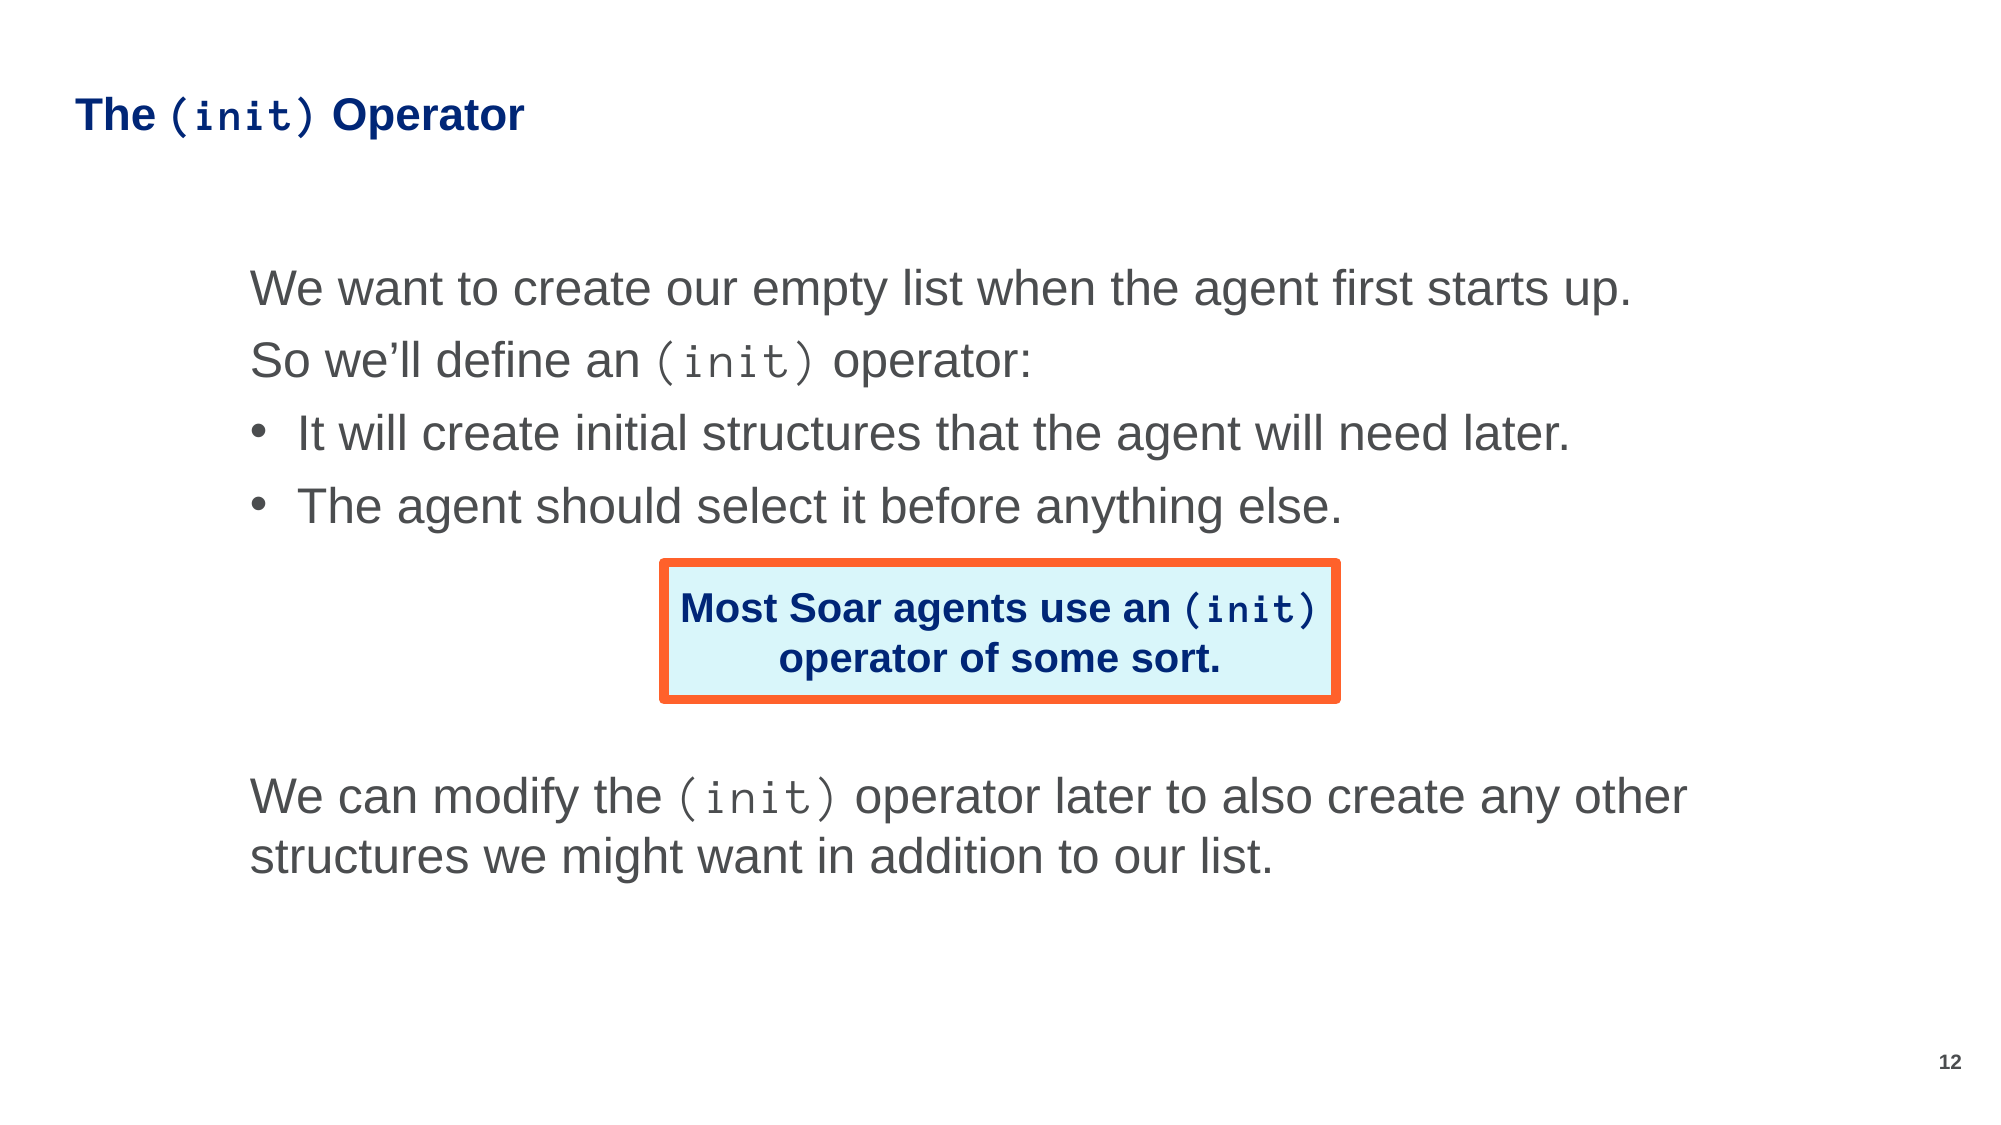

# The (init) Operator
We want to create our empty list when the agent first starts up.
So we’ll define an (init) operator:
It will create initial structures that the agent will need later.
The agent should select it before anything else.

We can modify the (init) operator later to also create any other structures we might want in addition to our list.

Most Soar agents use an (init) operator of some sort.